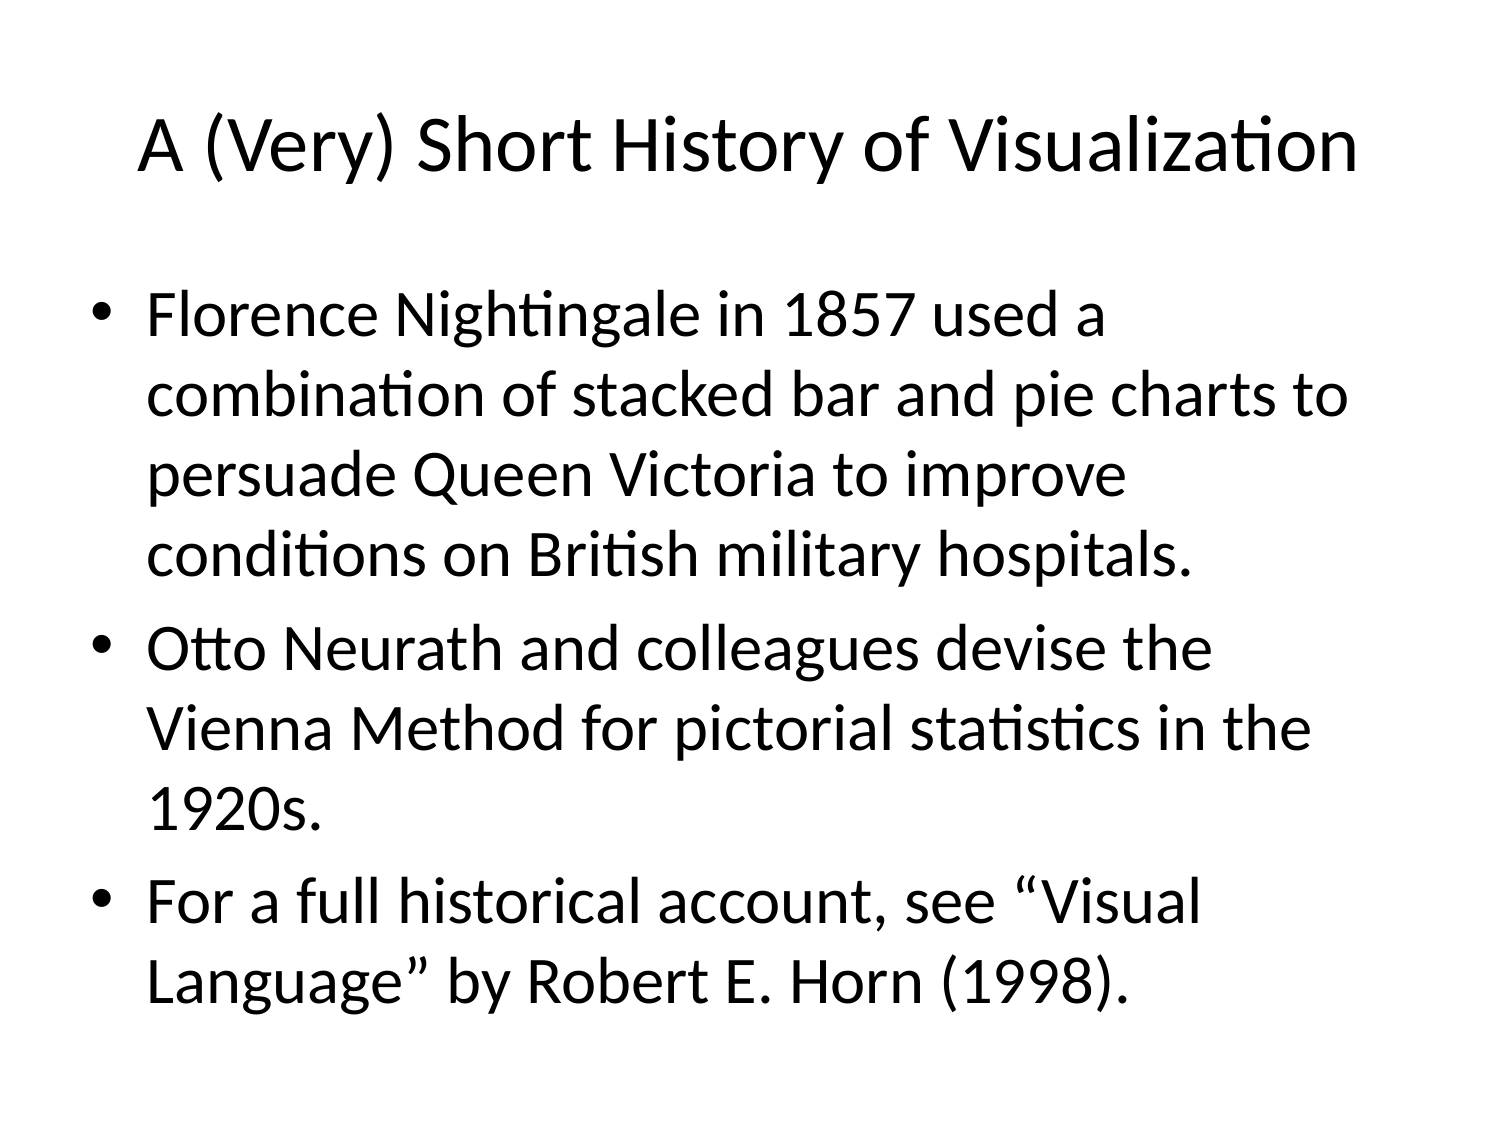

# A (Very) Short History of Visualization
Florence Nightingale in 1857 used a combination of stacked bar and pie charts to persuade Queen Victoria to improve conditions on British military hospitals.
Otto Neurath and colleagues devise the Vienna Method for pictorial statistics in the 1920s.
For a full historical account, see “Visual Language” by Robert E. Horn (1998).